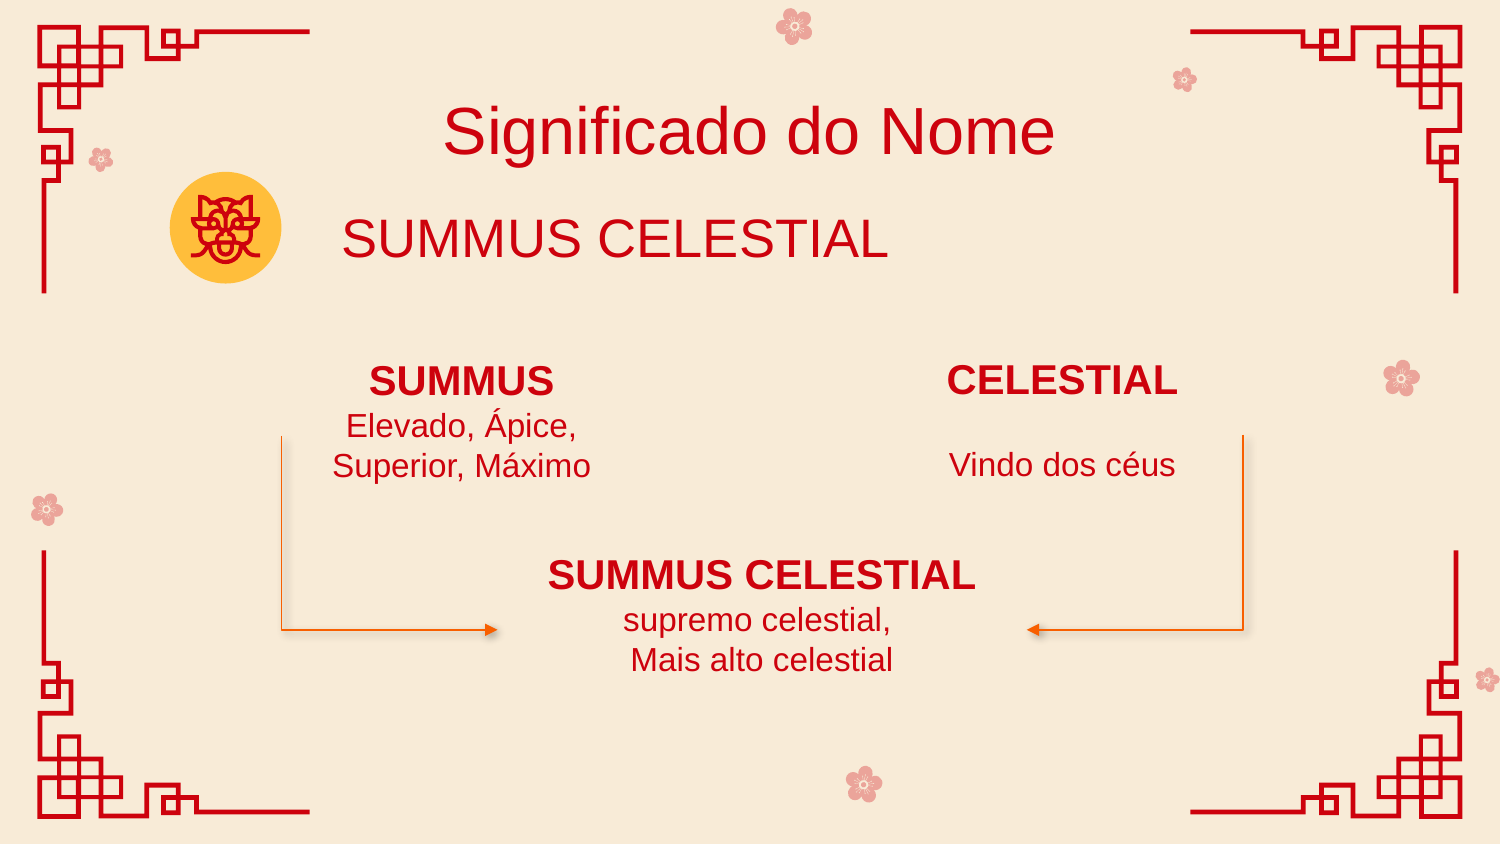

# Significado do Nome

SUMMUS CELESTIAL

CELESTIAL

Vindo dos céus
SUMMUS
Elevado, Ápice, Superior, Máximo
SUMMUS CELESTIAL
supremo celestial,
Mais alto celestial